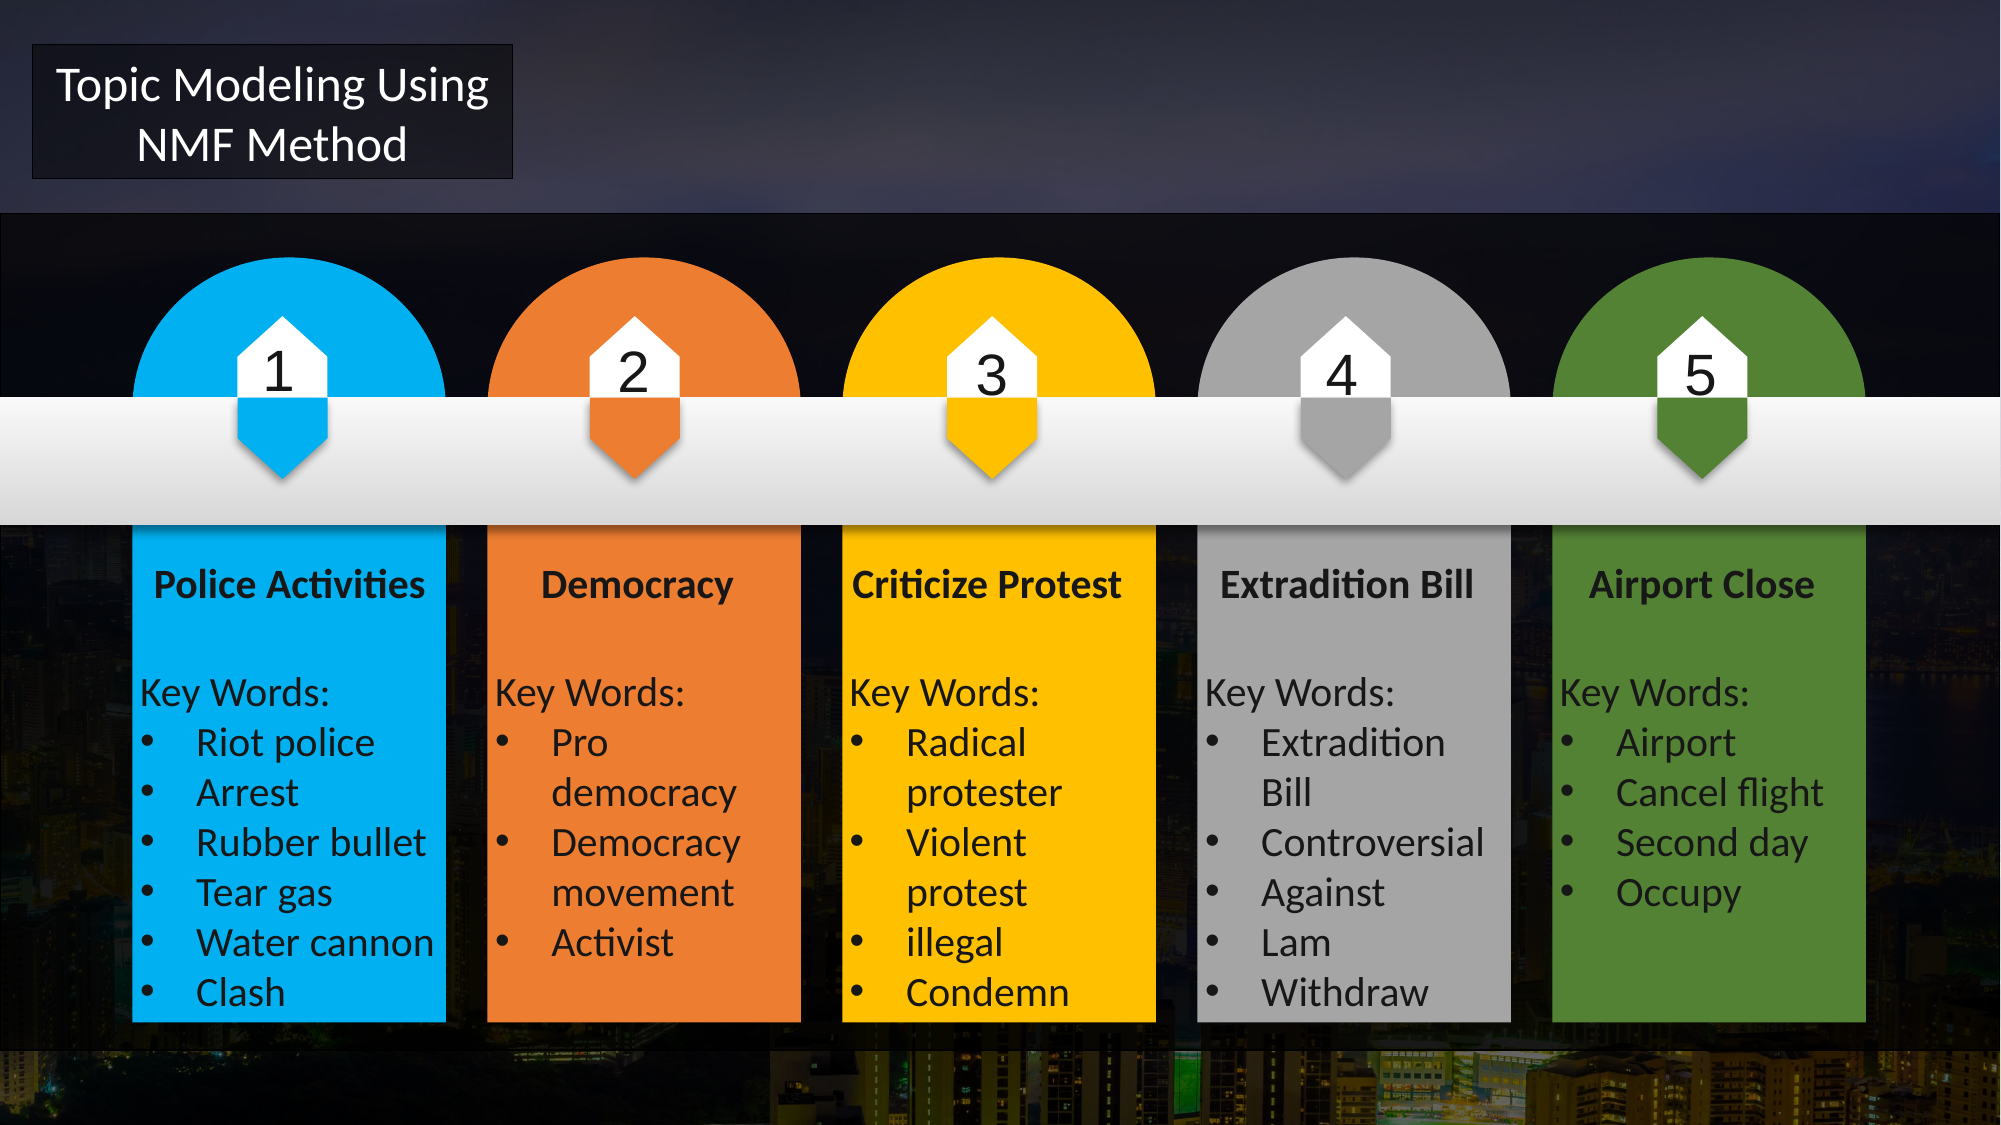

Topic Modeling Using NMF Method

1

2

3

4

5

Police Activities

Key Words:
Riot police
Arrest
Rubber bullet
Tear gas
Water cannon
Clash
Democracy

Key Words:
Pro democracy
Democracy movement
Activist

Airport Close

Key Words:
Airport
Cancel flight
Second day
Occupy
Extradition Bill

Key Words:
Extradition Bill
Controversial
Against
Lam
Withdraw
Criticize Protest

Key Words:
Radical protester
Violent protest
illegal
Condemn